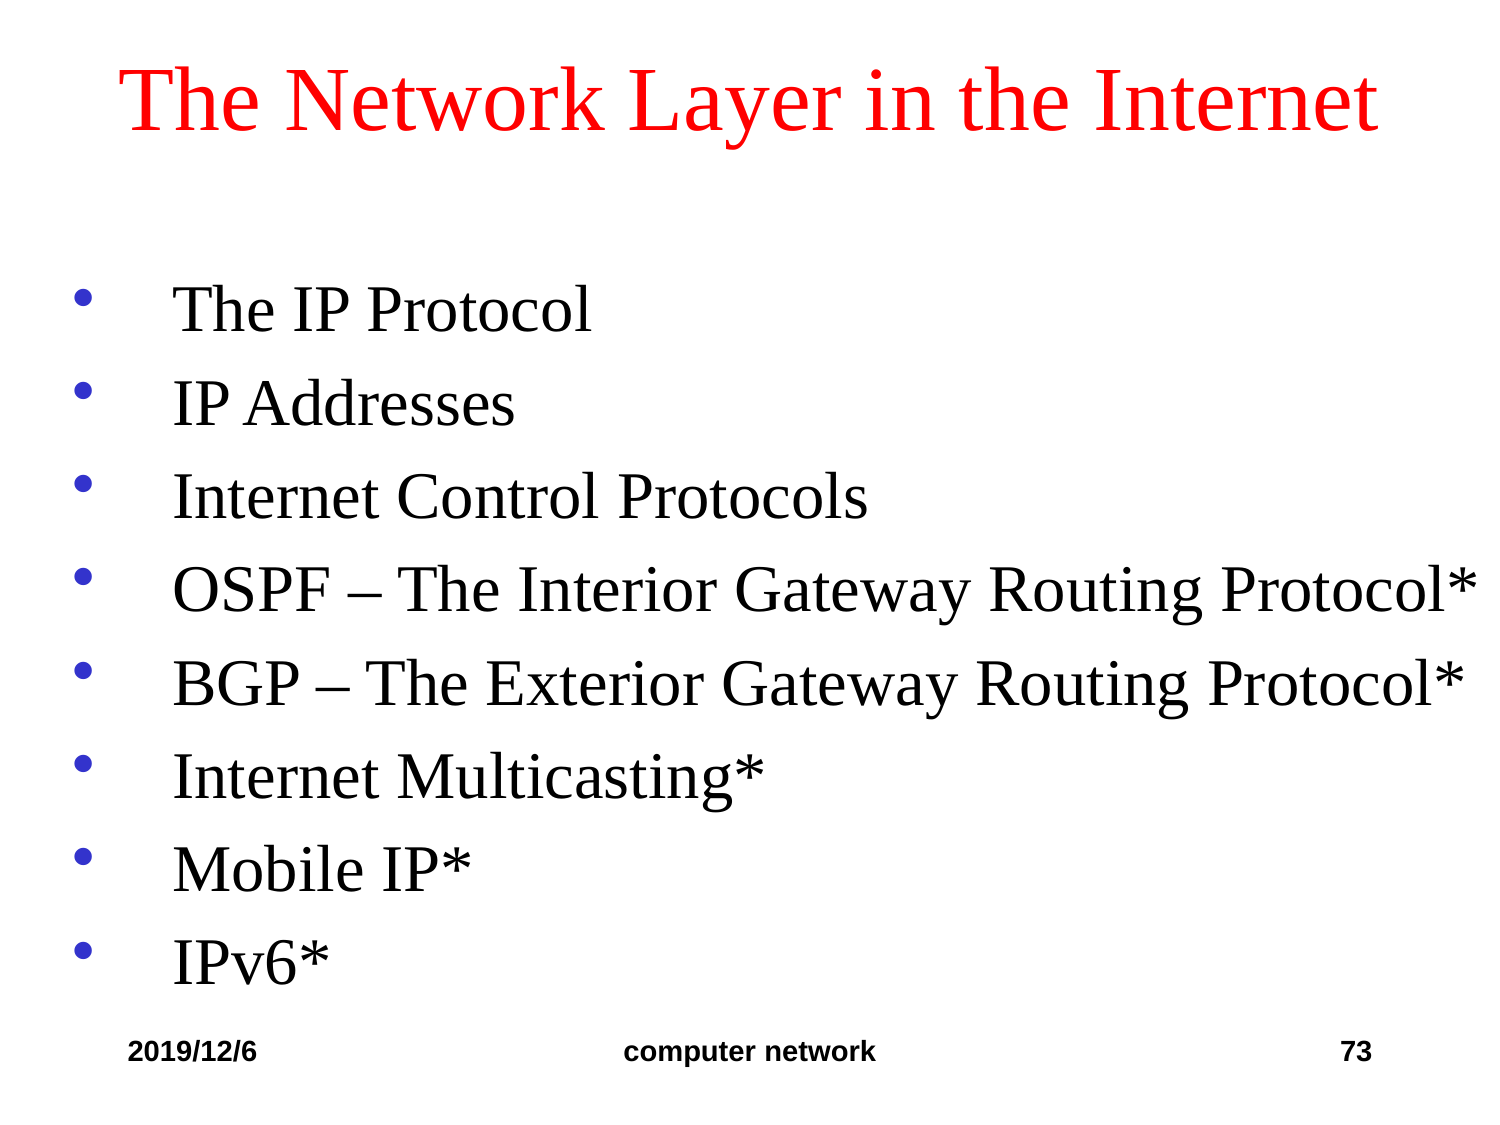

# The Network Layer in the Internet
The IP Protocol
IP Addresses
Internet Control Protocols
OSPF – The Interior Gateway Routing Protocol*
BGP – The Exterior Gateway Routing Protocol*
Internet Multicasting*
Mobile IP*
IPv6*
2019/12/6
computer network
73